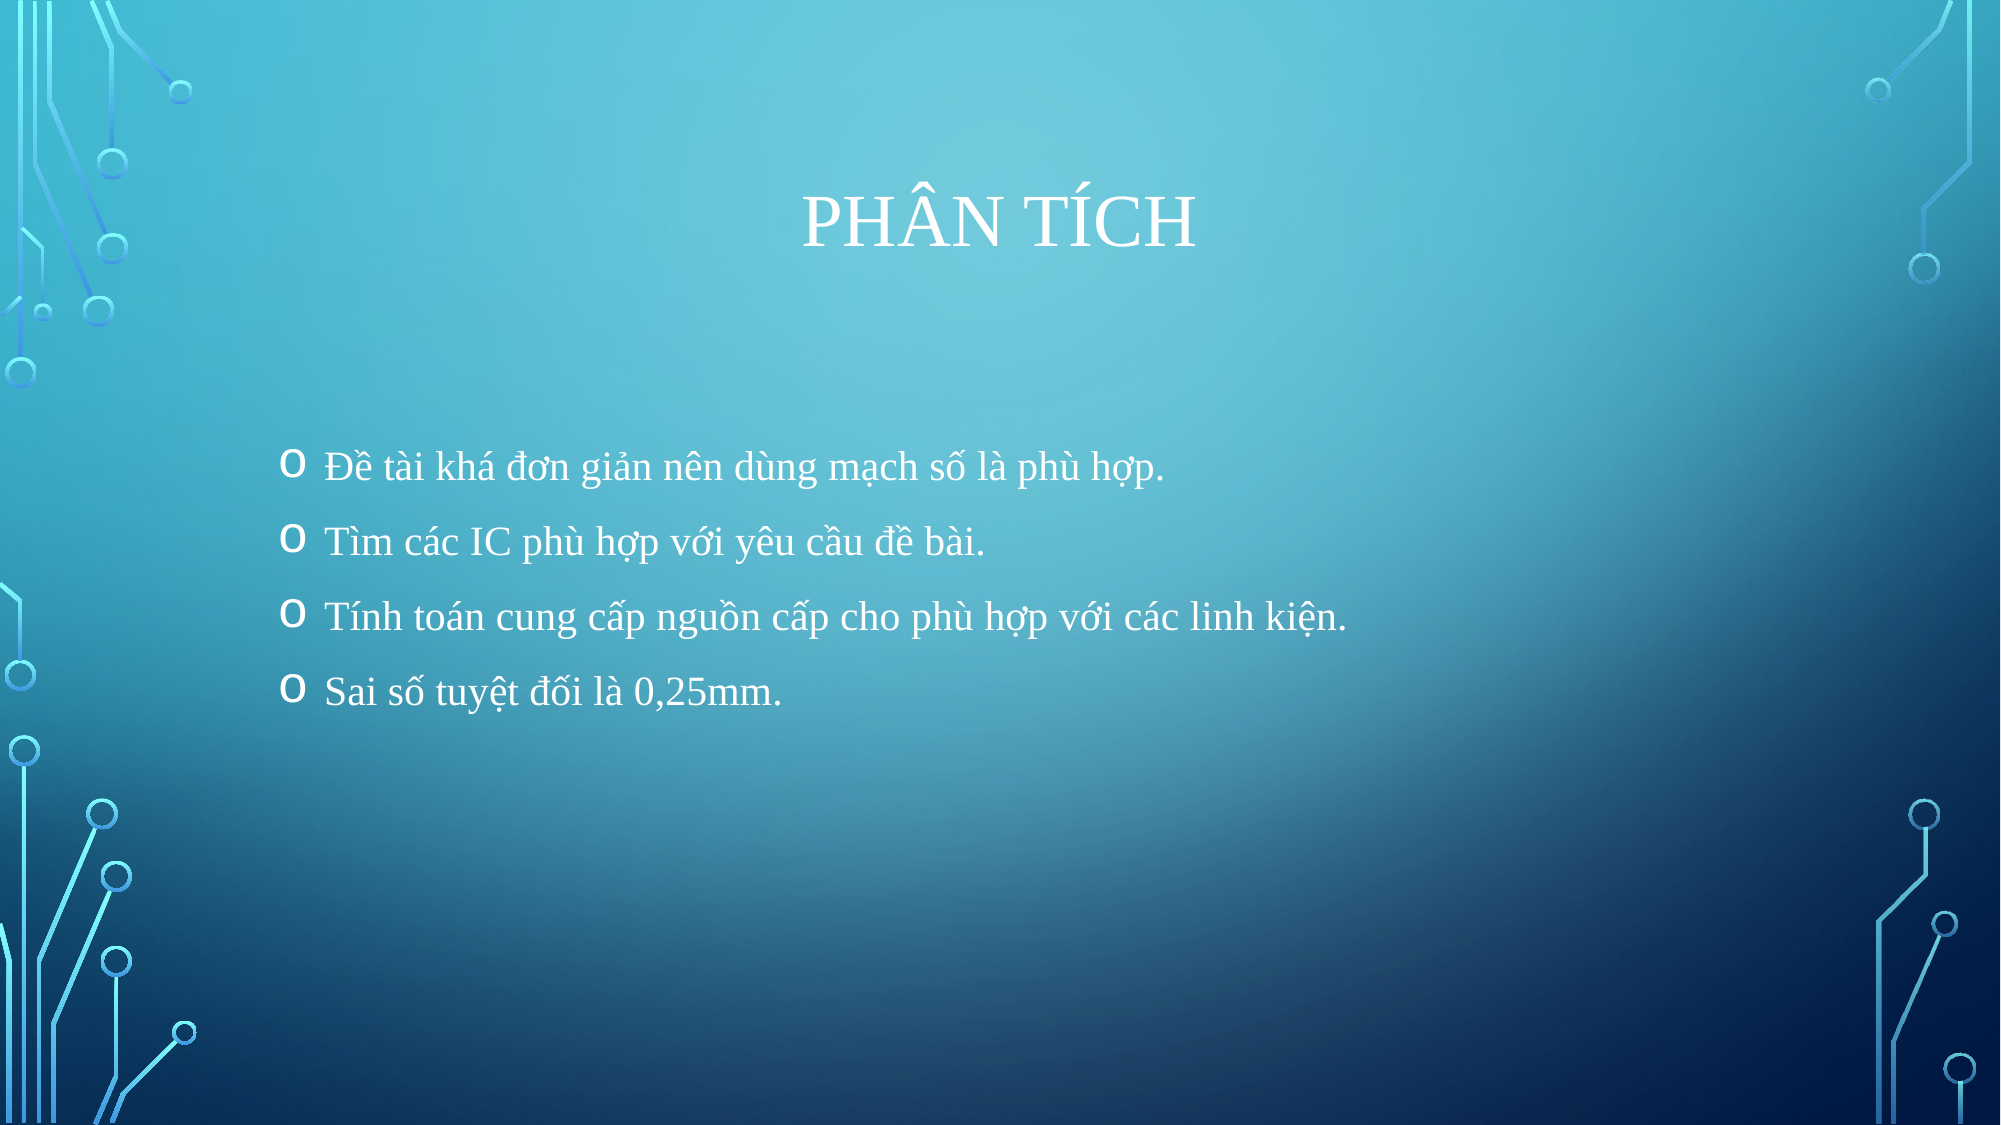

# PhÂn tích
Đề tài khá đơn giản nên dùng mạch số là phù hợp.
Tìm các IC phù hợp với yêu cầu đề bài.
Tính toán cung cấp nguồn cấp cho phù hợp với các linh kiện.
Sai số tuyệt đối là 0,25mm.